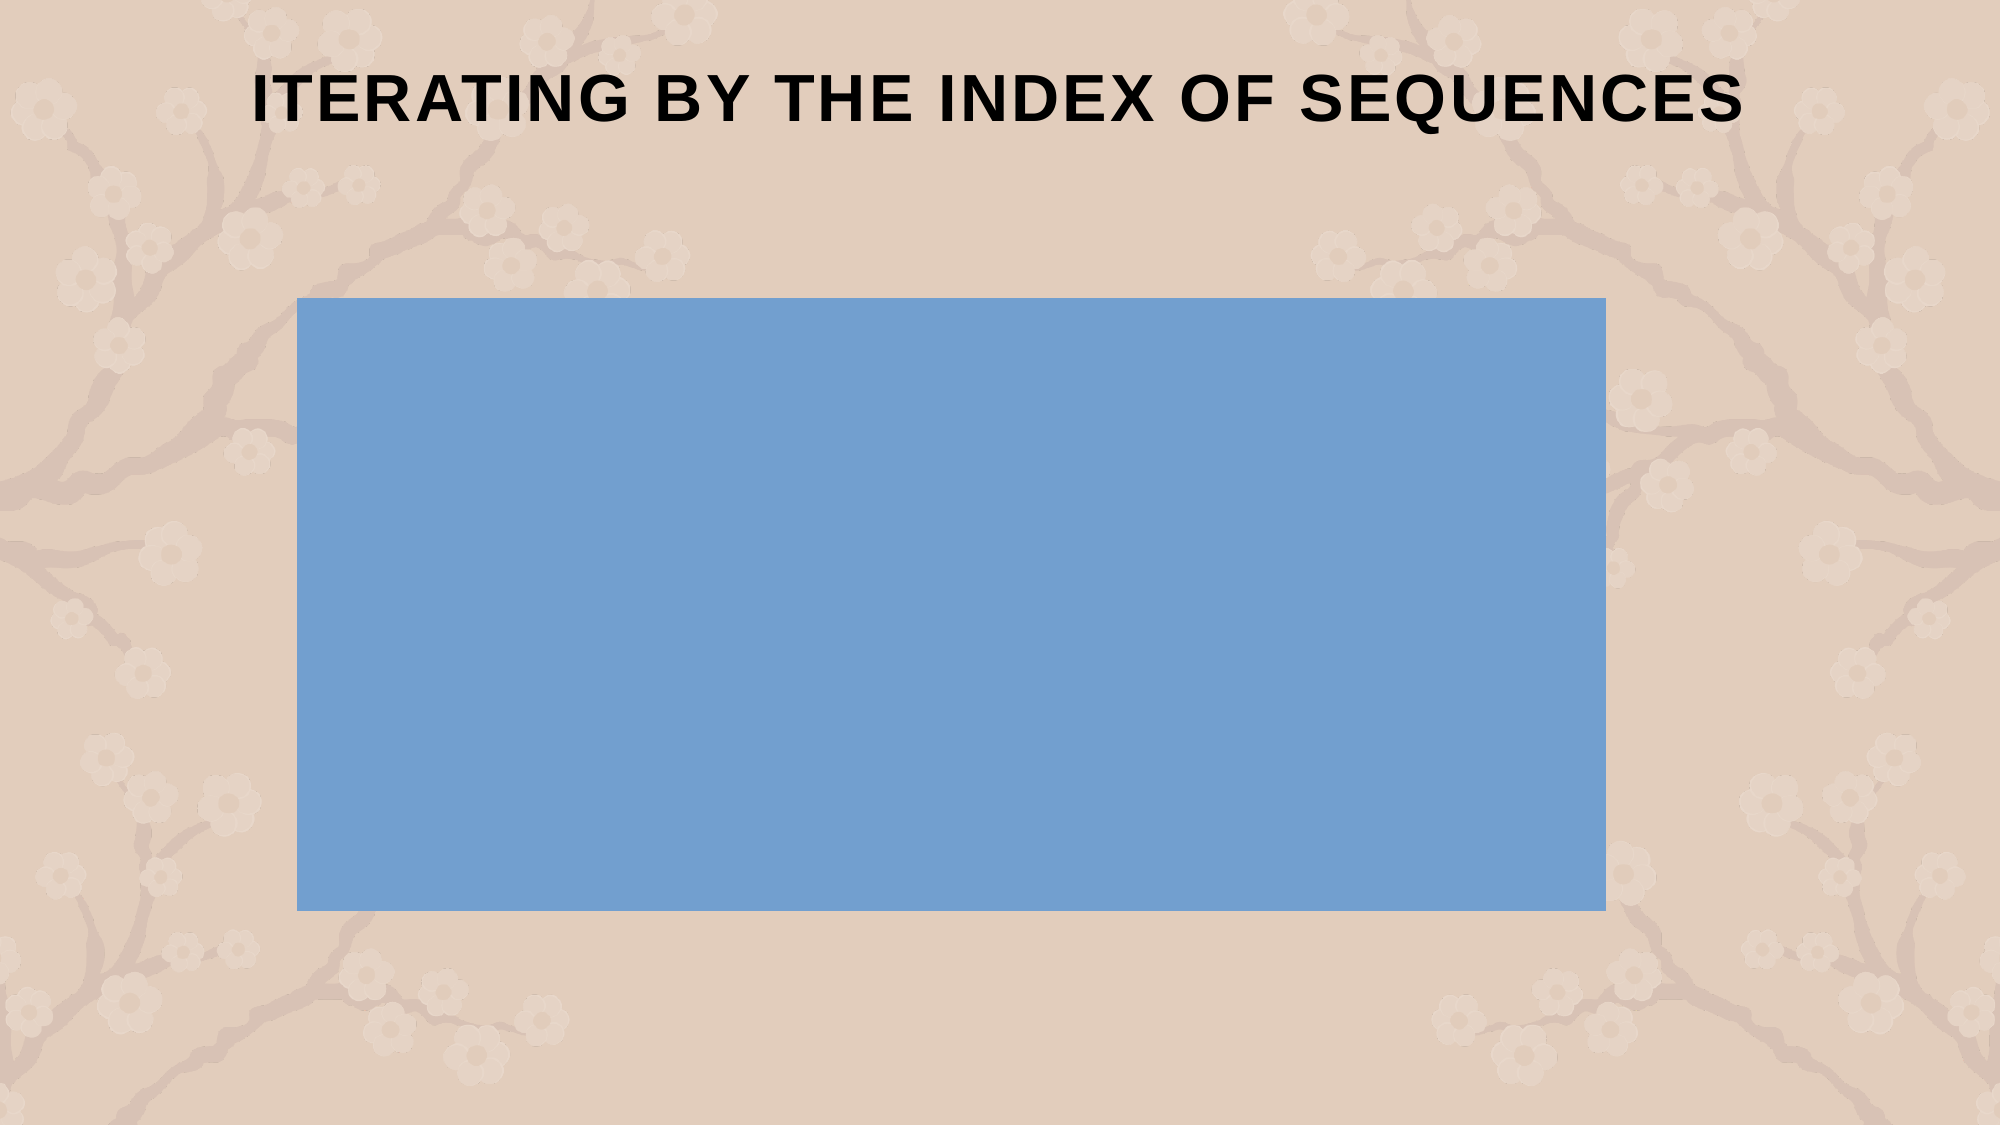

# Iterating by the Index of Sequences
li = ["geeks", "for", "geeks"]
for index in range(len(li)):
    print(li[index])